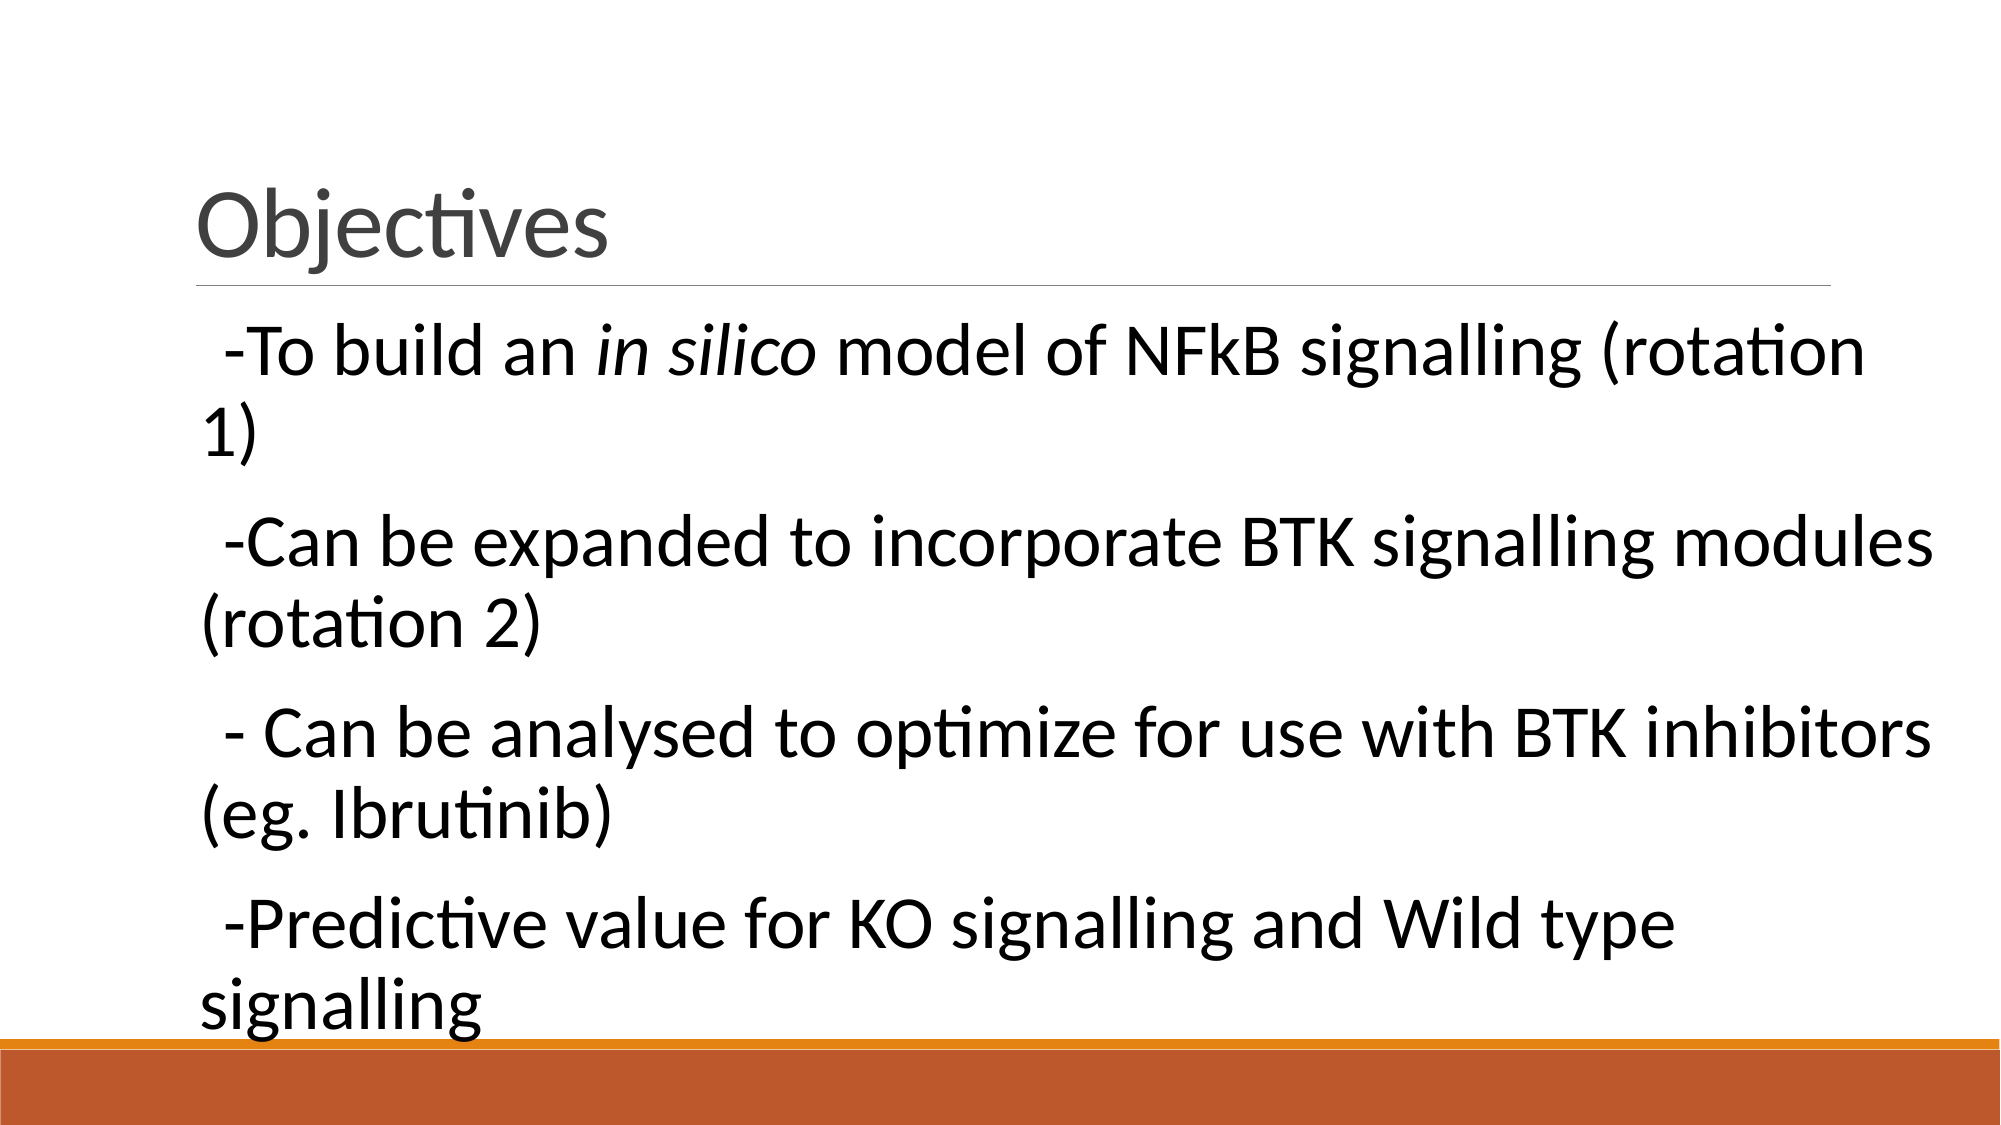

# Objectives
-To build an in silico model of NFkB signalling (rotation 1)
-Can be expanded to incorporate BTK signalling modules (rotation 2)
- Can be analysed to optimize for use with BTK inhibitors (eg. Ibrutinib)
-Predictive value for KO signalling and Wild type signalling